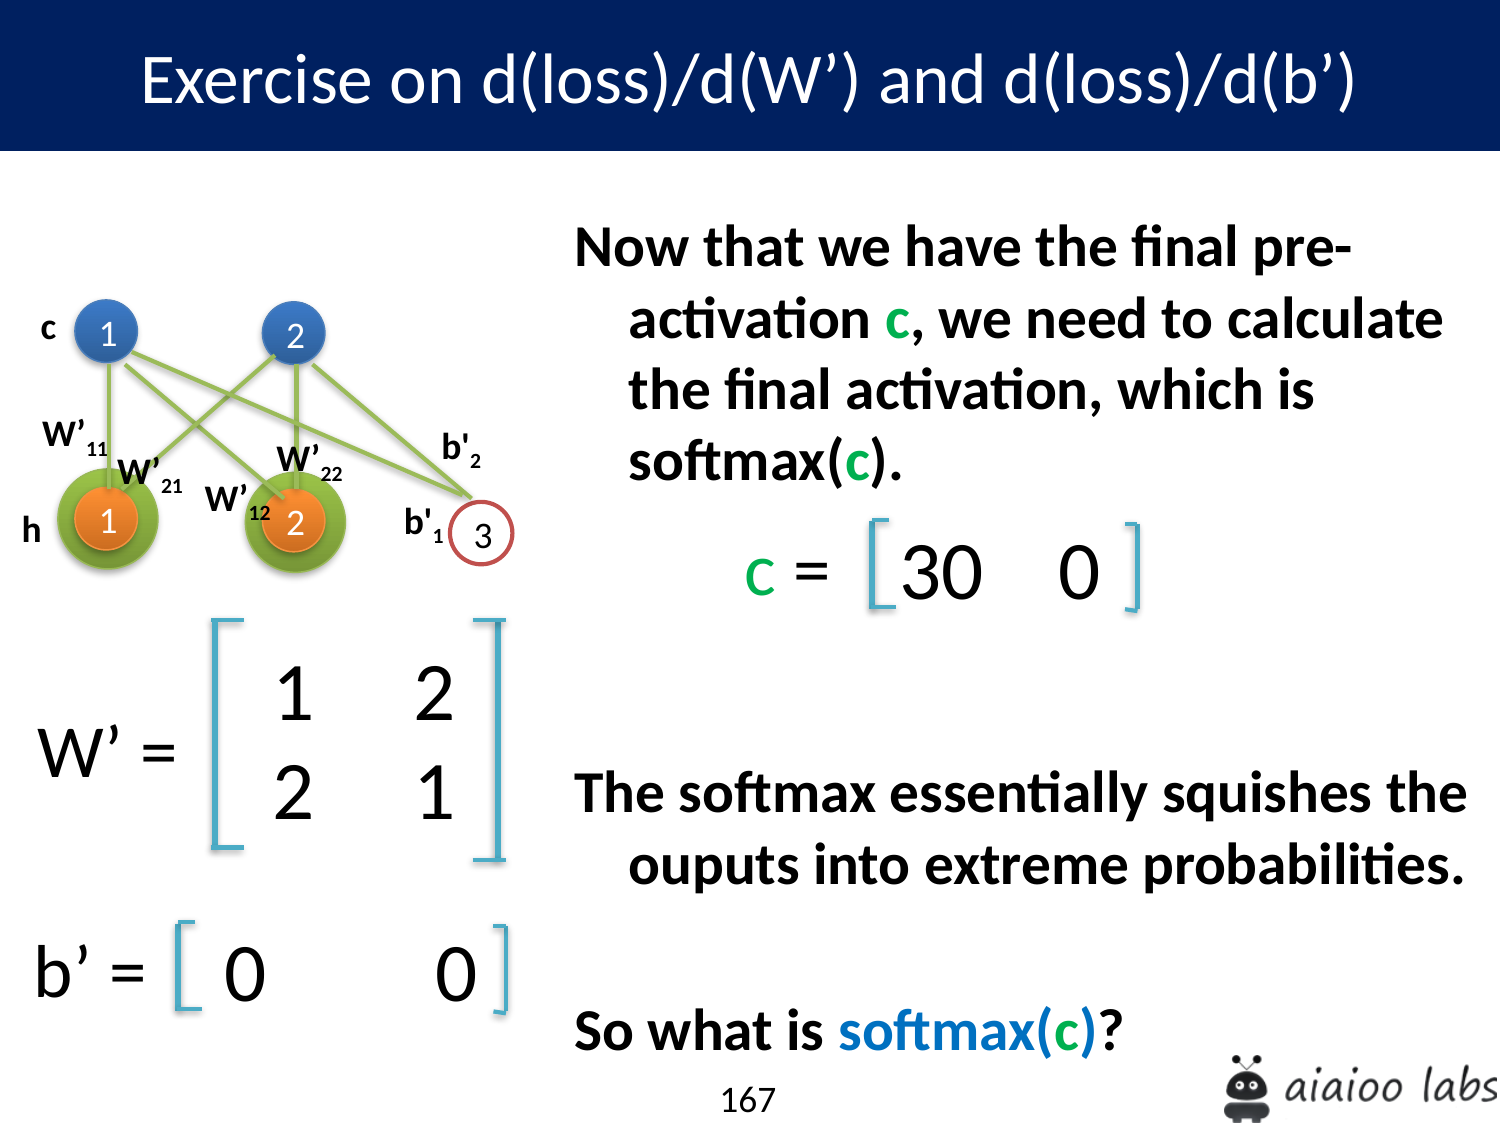

Exercise on d(loss)/d(W’) and d(loss)/d(b’)
Now that we have the final pre-activation c, we need to calculate the final activation, which is softmax(c).

The softmax essentially squishes the ouputs into extreme probabilities.

So what is softmax(c)?
c
1
2
W’11
b'2
W’22
W’21
W’12

1
2
b'1
h
3
30    0
 c =
 2
 1
W’ =
 0         0
b’ =